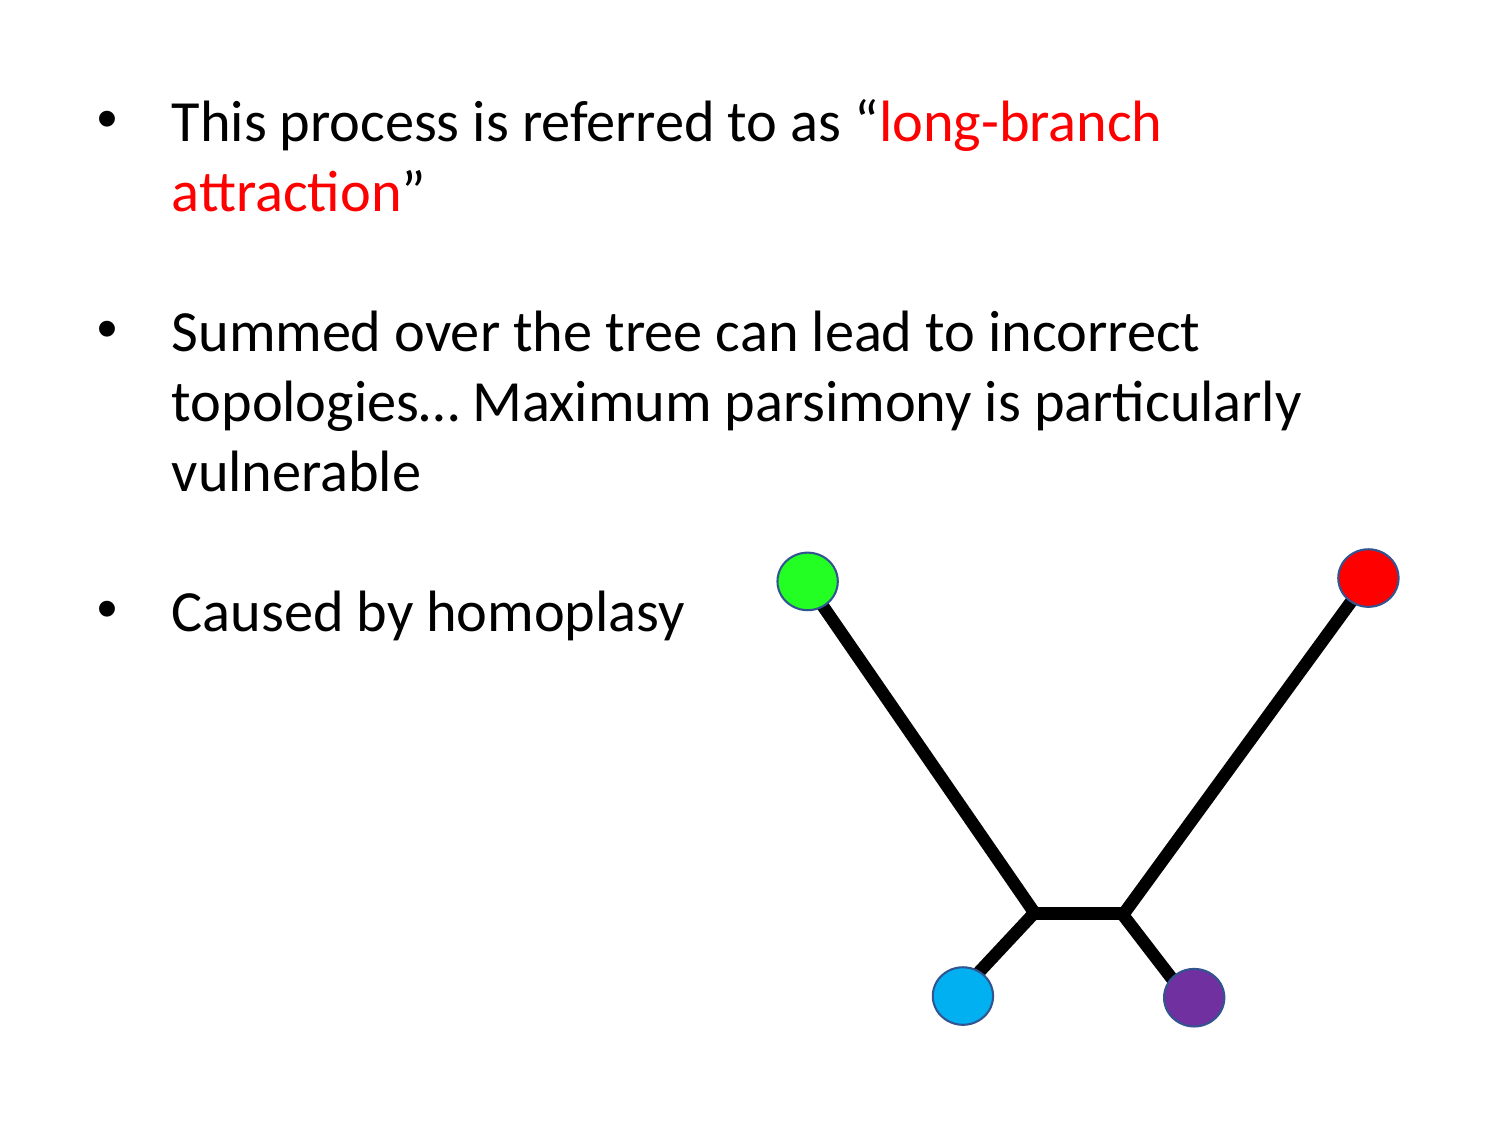

This process is referred to as “long-branch attraction”

Summed over the tree can lead to incorrect topologies… Maximum parsimony is particularly vulnerable

Caused by homoplasy